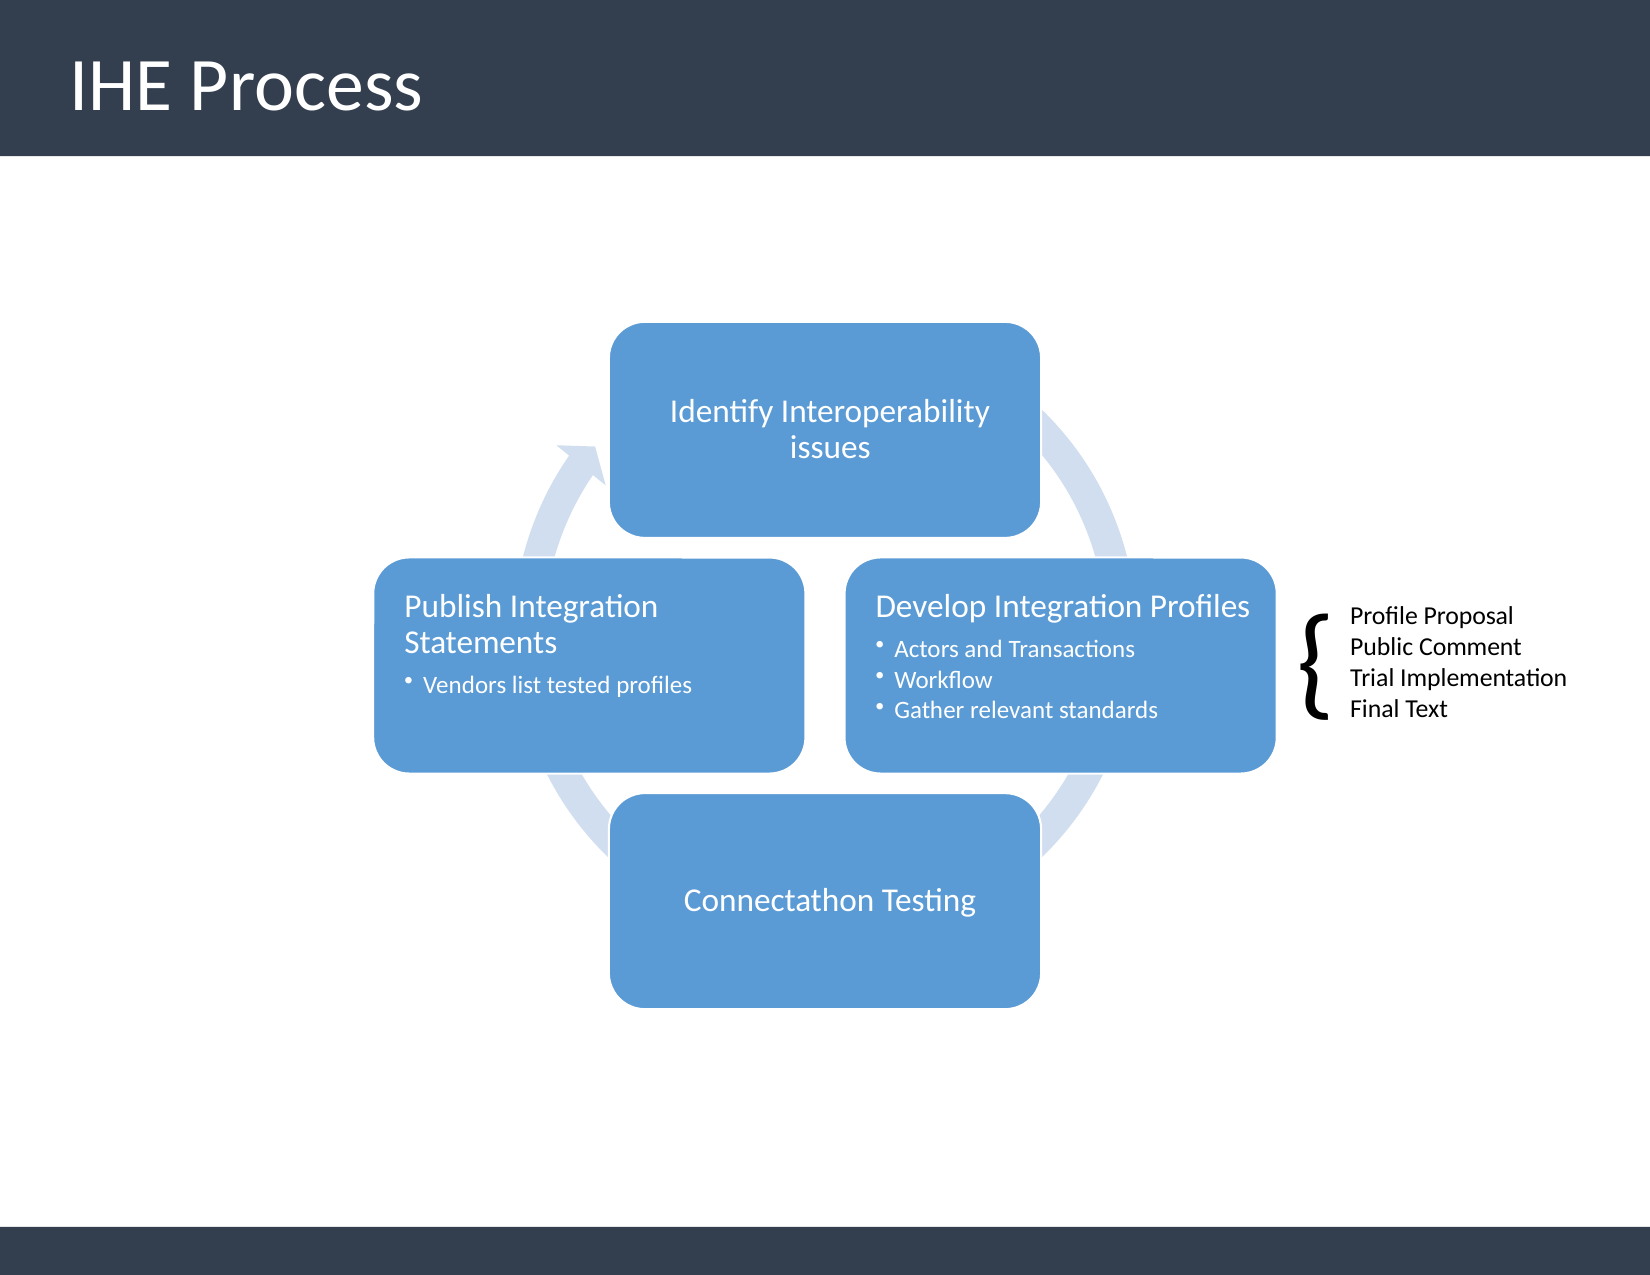

# IHE Process
Identify Interoperability issues
Develop Integration Profiles
Actors and Transactions
Workflow
Gather relevant standards
Connectathon Testing
Publish Integration Statements
Vendors list tested profiles
{
Profile Proposal
Public Comment
Trial Implementation
Final Text